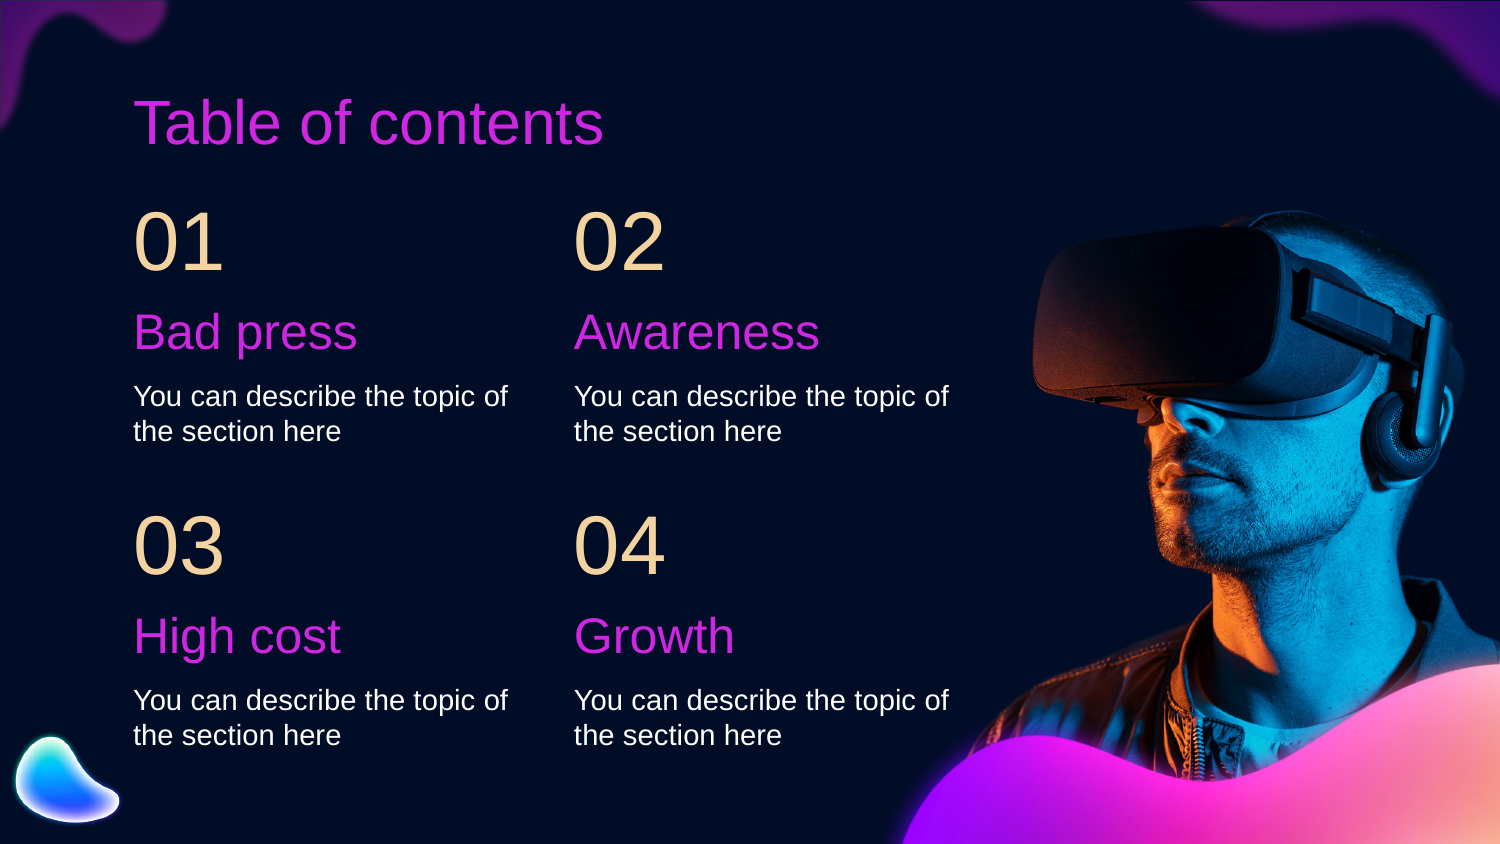

Table of contents
01
02
# Bad press
Awareness
You can describe the topic of the section here
You can describe the topic of the section here
03
04
High cost
Growth
You can describe the topic of the section here
You can describe the topic of the section here